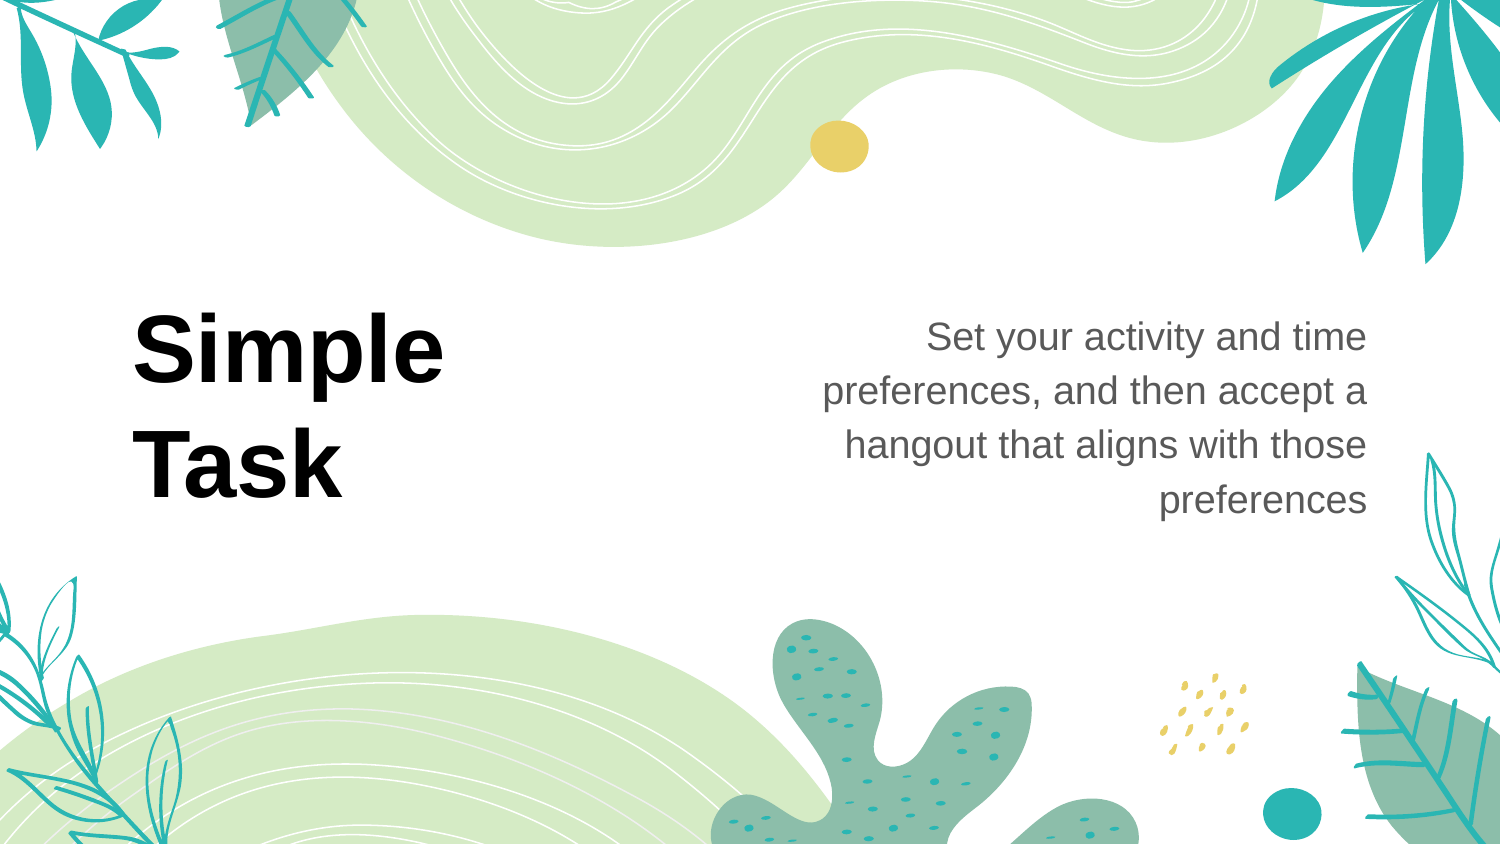

# Simple
Task
Set your activity and time preferences, and then accept a hangout that aligns with those preferences